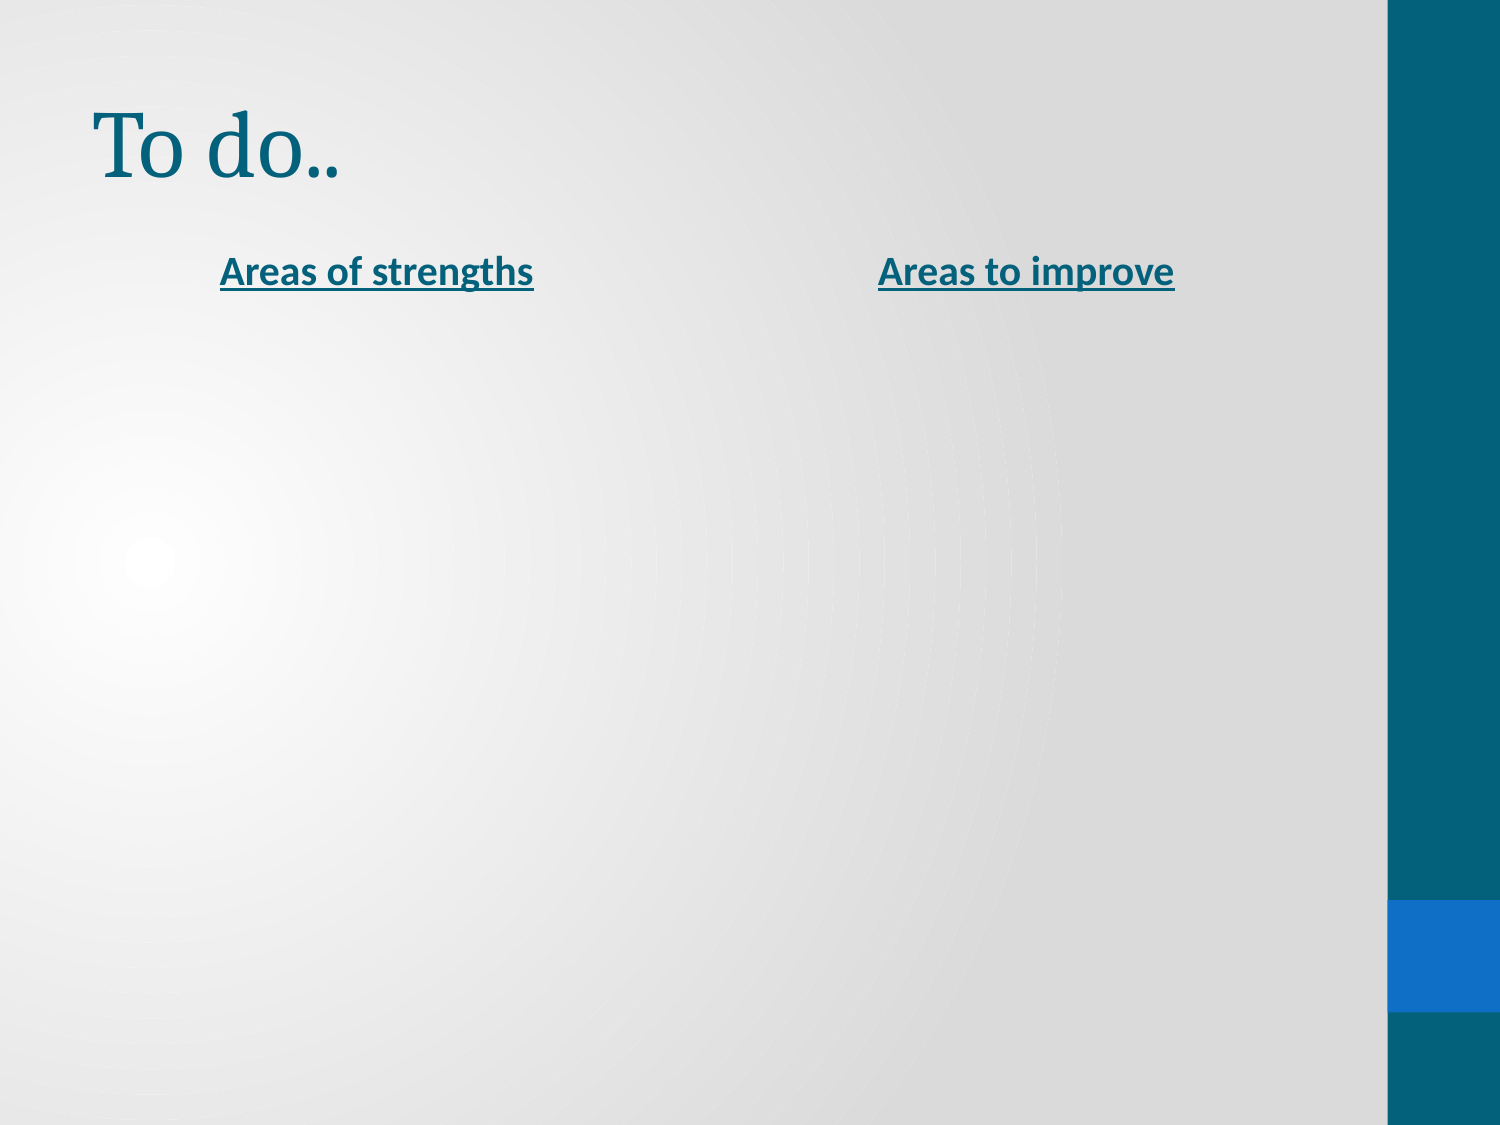

# To do..
Areas of strengths
Areas to improve